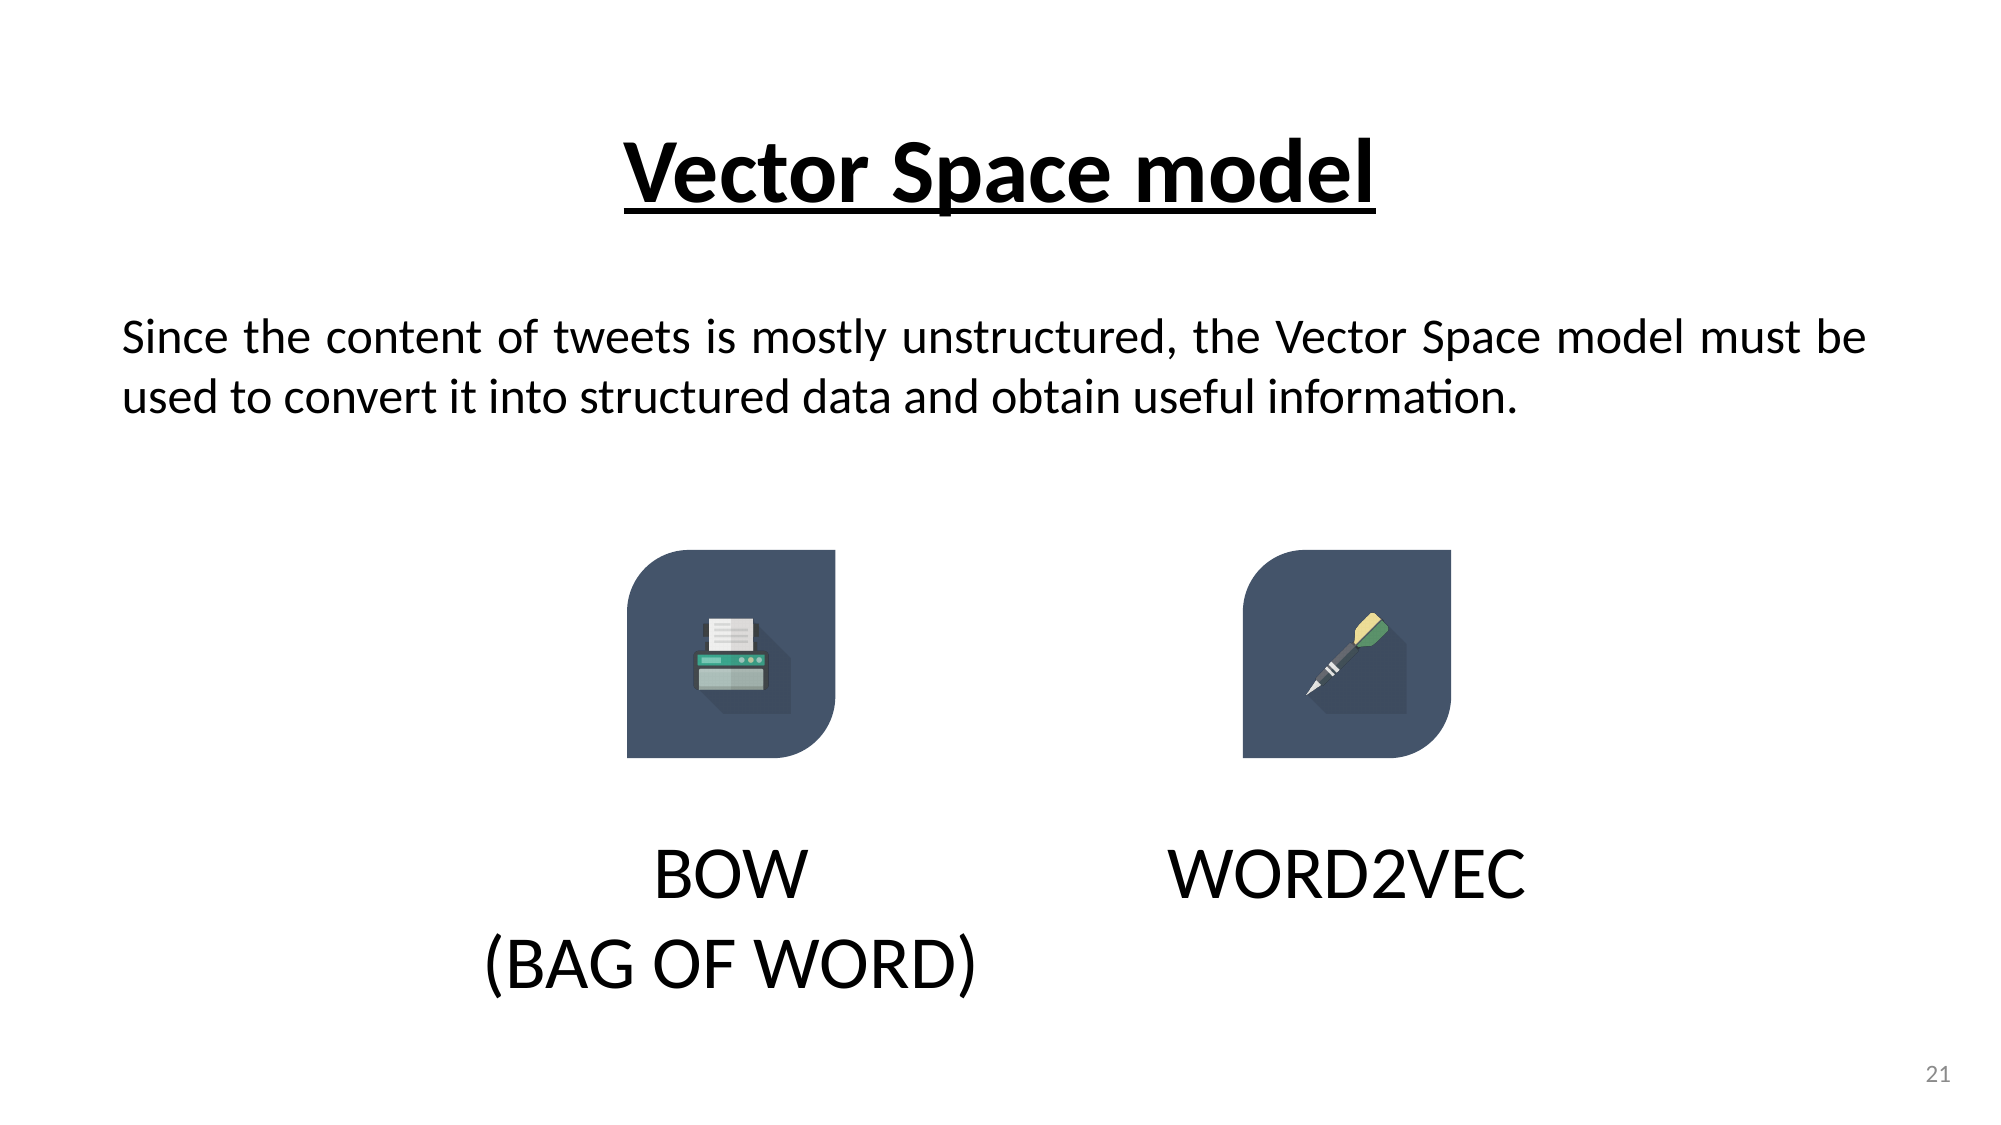

# Vector Space model
Since the content of tweets is mostly unstructured, the Vector Space model must be used to convert it into structured data and obtain useful information.
BOW
(Bag of word)
WORD2Vec
21